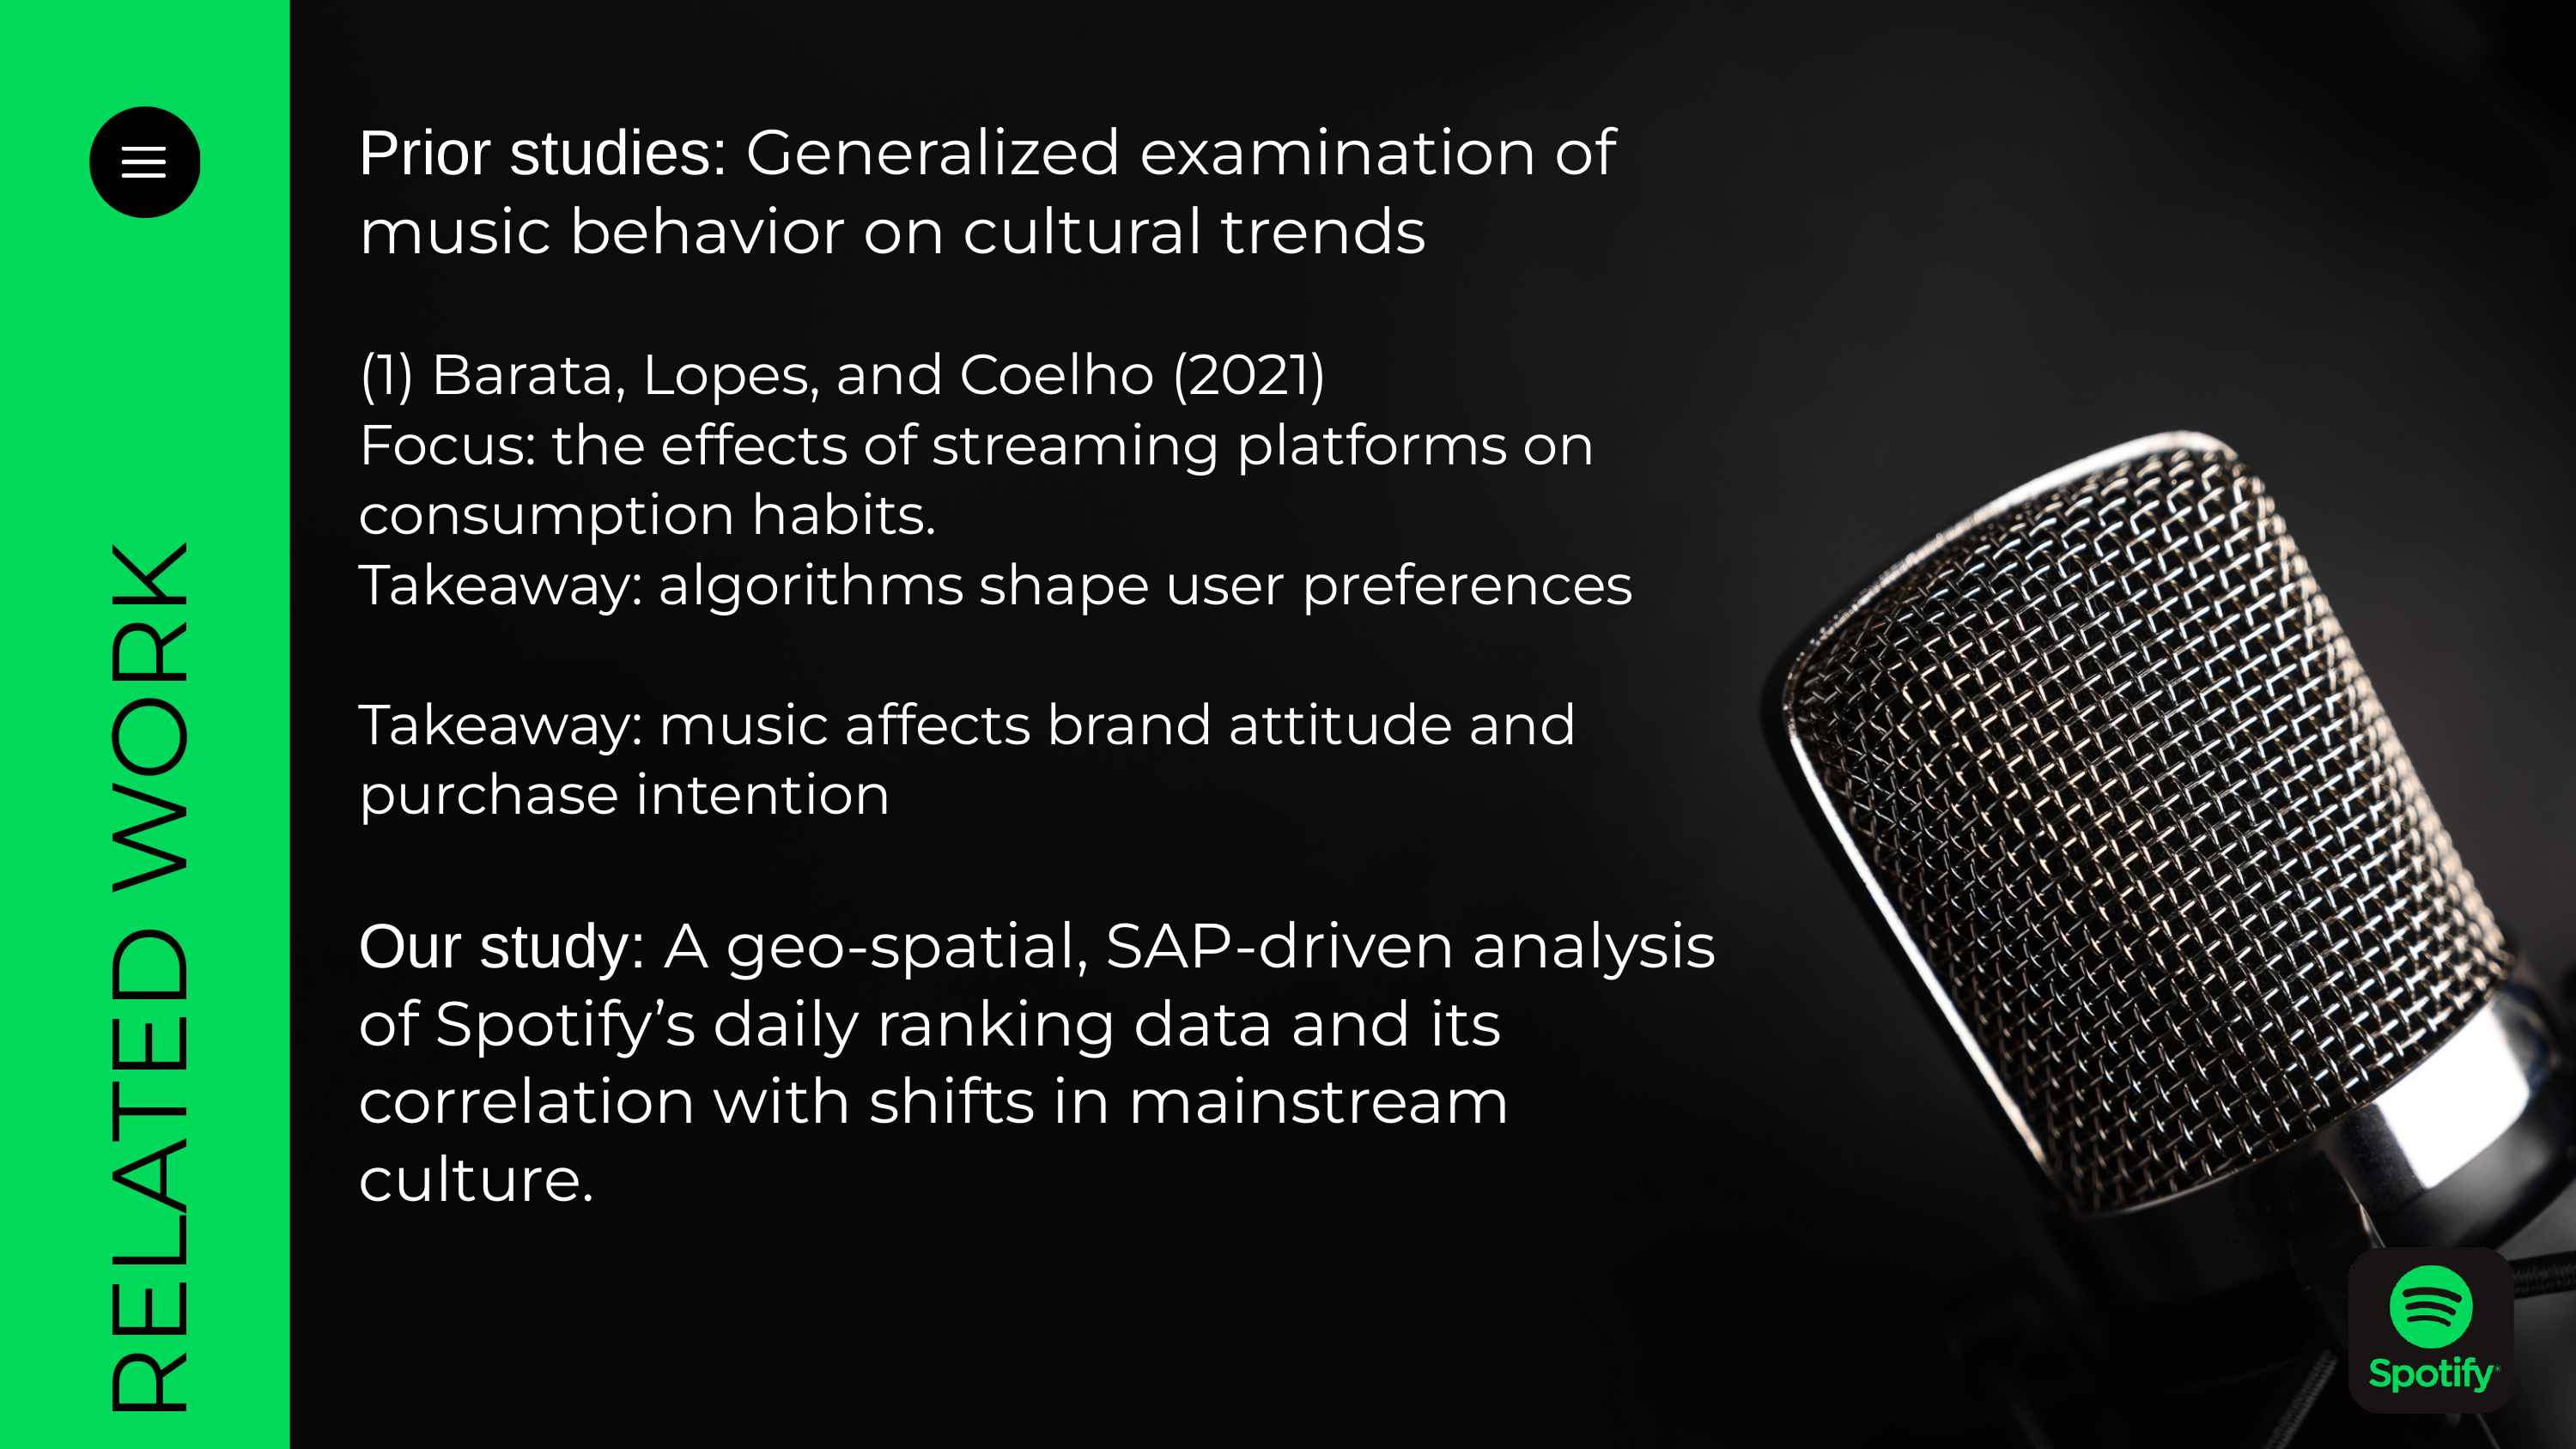

Prior studies: Generalized examination of music behavior on cultural trends

(1) Barata, Lopes, and Coelho (2021)
Focus: the effects of streaming platforms on consumption habits.
Takeaway: algorithms shape user preferences

Takeaway: music affects brand attitude and purchase intention

Our study: A geo-spatial, SAP-driven analysis of Spotify’s daily ranking data and its correlation with shifts in mainstream culture.

RELATED WORK